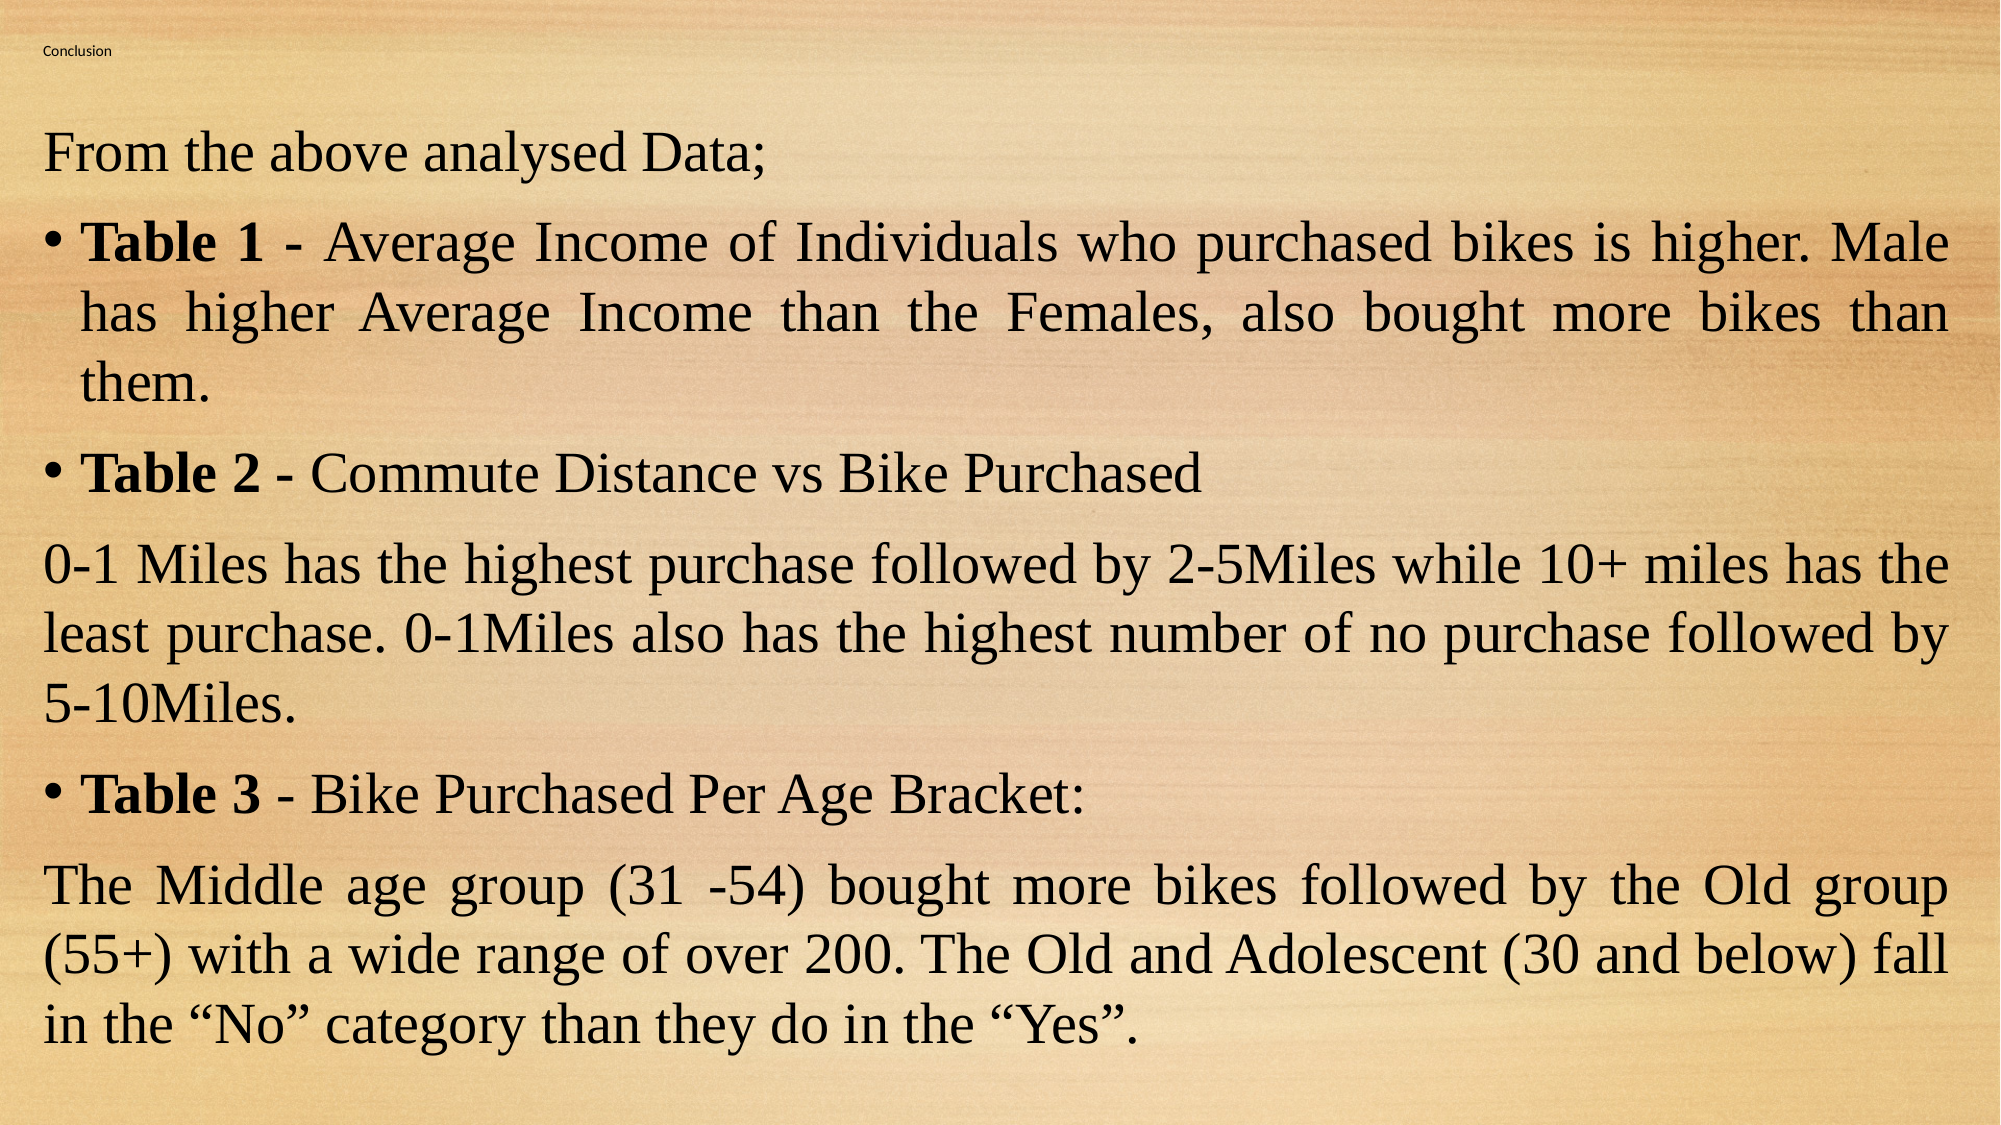

# Conclusion
From the above analysed Data;
Table 1 - Average Income of Individuals who purchased bikes is higher. Male has higher Average Income than the Females, also bought more bikes than them.
Table 2 - Commute Distance vs Bike Purchased
0-1 Miles has the highest purchase followed by 2-5Miles while 10+ miles has the least purchase. 0-1Miles also has the highest number of no purchase followed by 5-10Miles.
Table 3 - Bike Purchased Per Age Bracket:
The Middle age group (31 -54) bought more bikes followed by the Old group (55+) with a wide range of over 200. The Old and Adolescent (30 and below) fall in the “No” category than they do in the “Yes”.